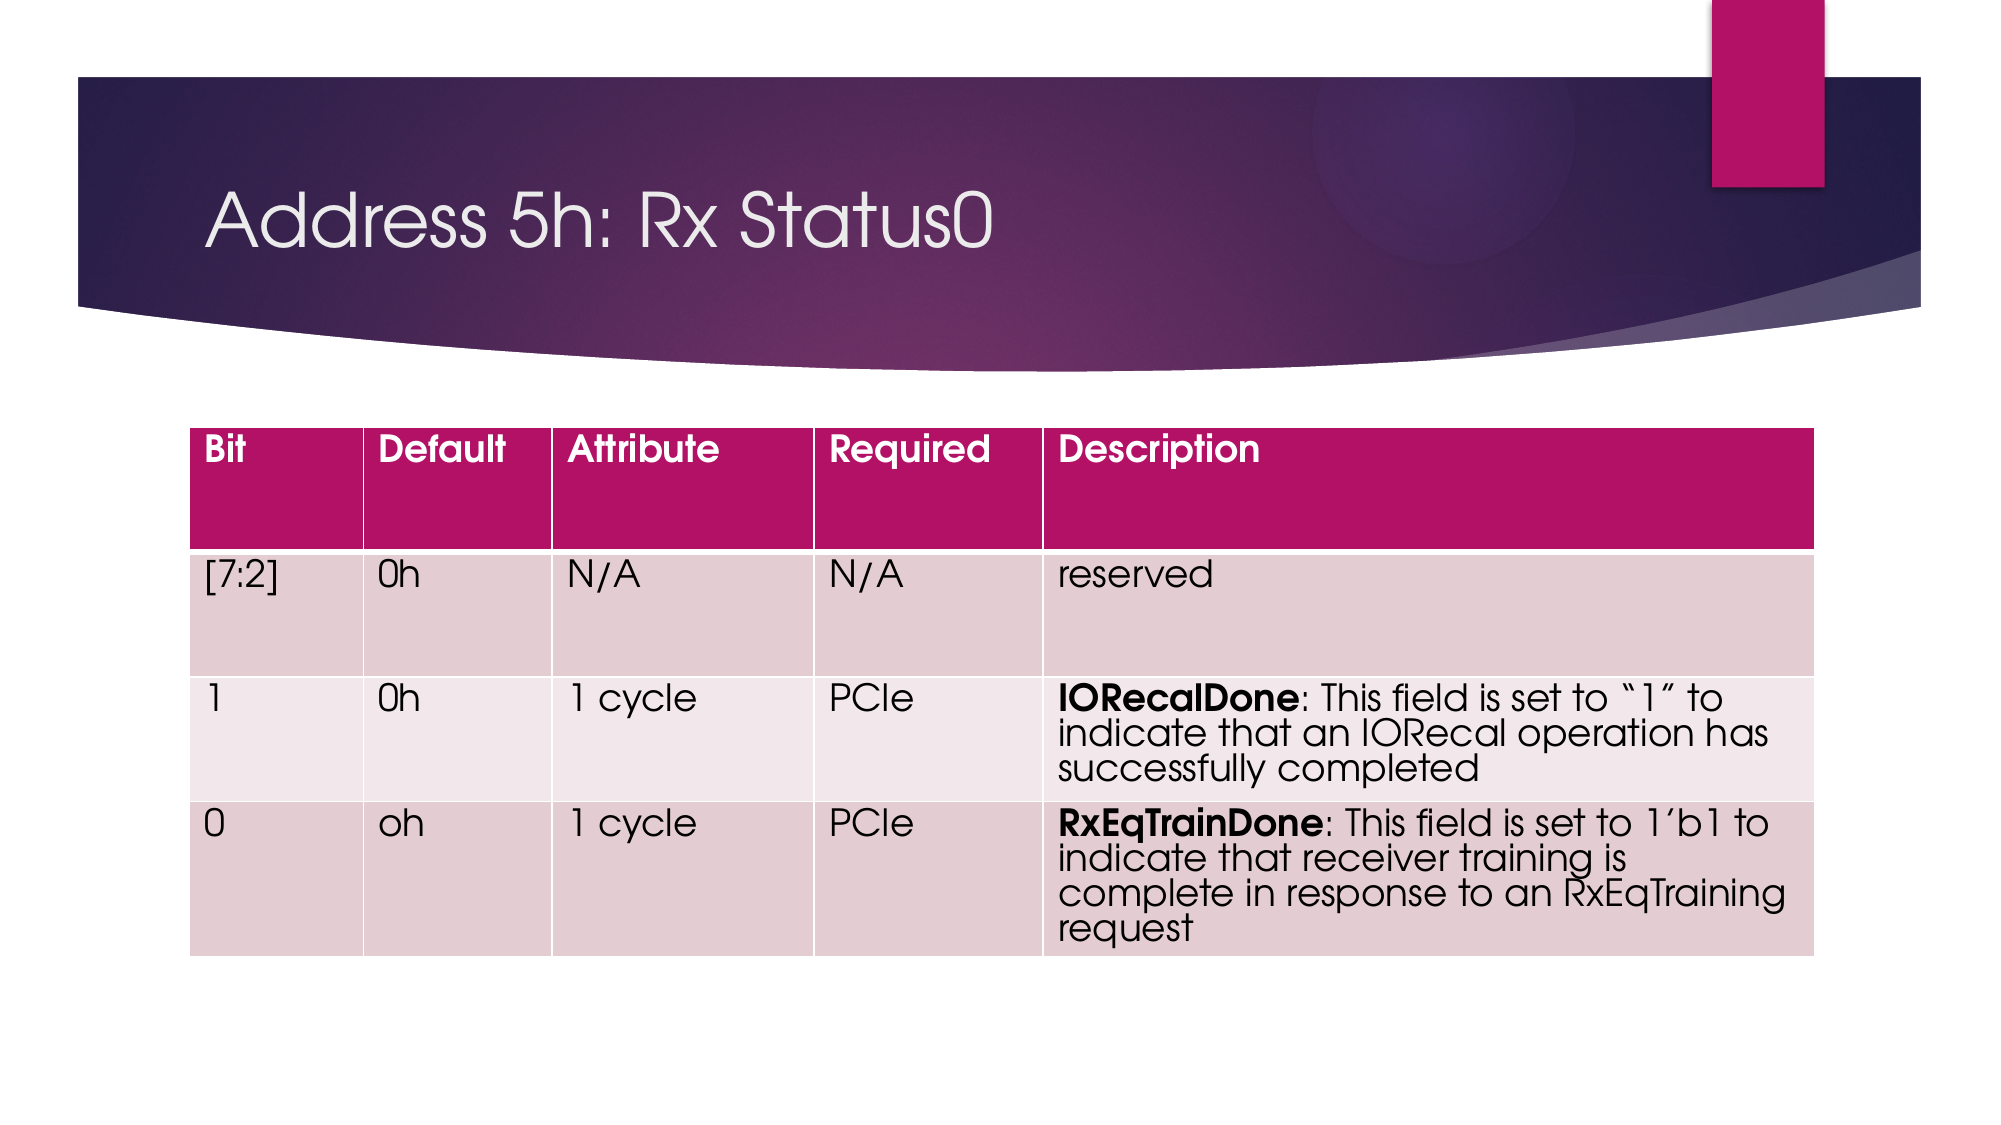

# Address 5h: Rx Status0
| Bit | Default | Attribute | Required | Description |
| --- | --- | --- | --- | --- |
| [7:2] | 0h | N/A | N/A | reserved |
| 1 | 0h | 1 cycle | PCIe | IORecalDone: This field is set to “1” to indicate that an IORecal operation has successfully completed |
| 0 | oh | 1 cycle | PCIe | RxEqTrainDone: This field is set to 1’b1 to indicate that receiver training is complete in response to an RxEqTraining request |